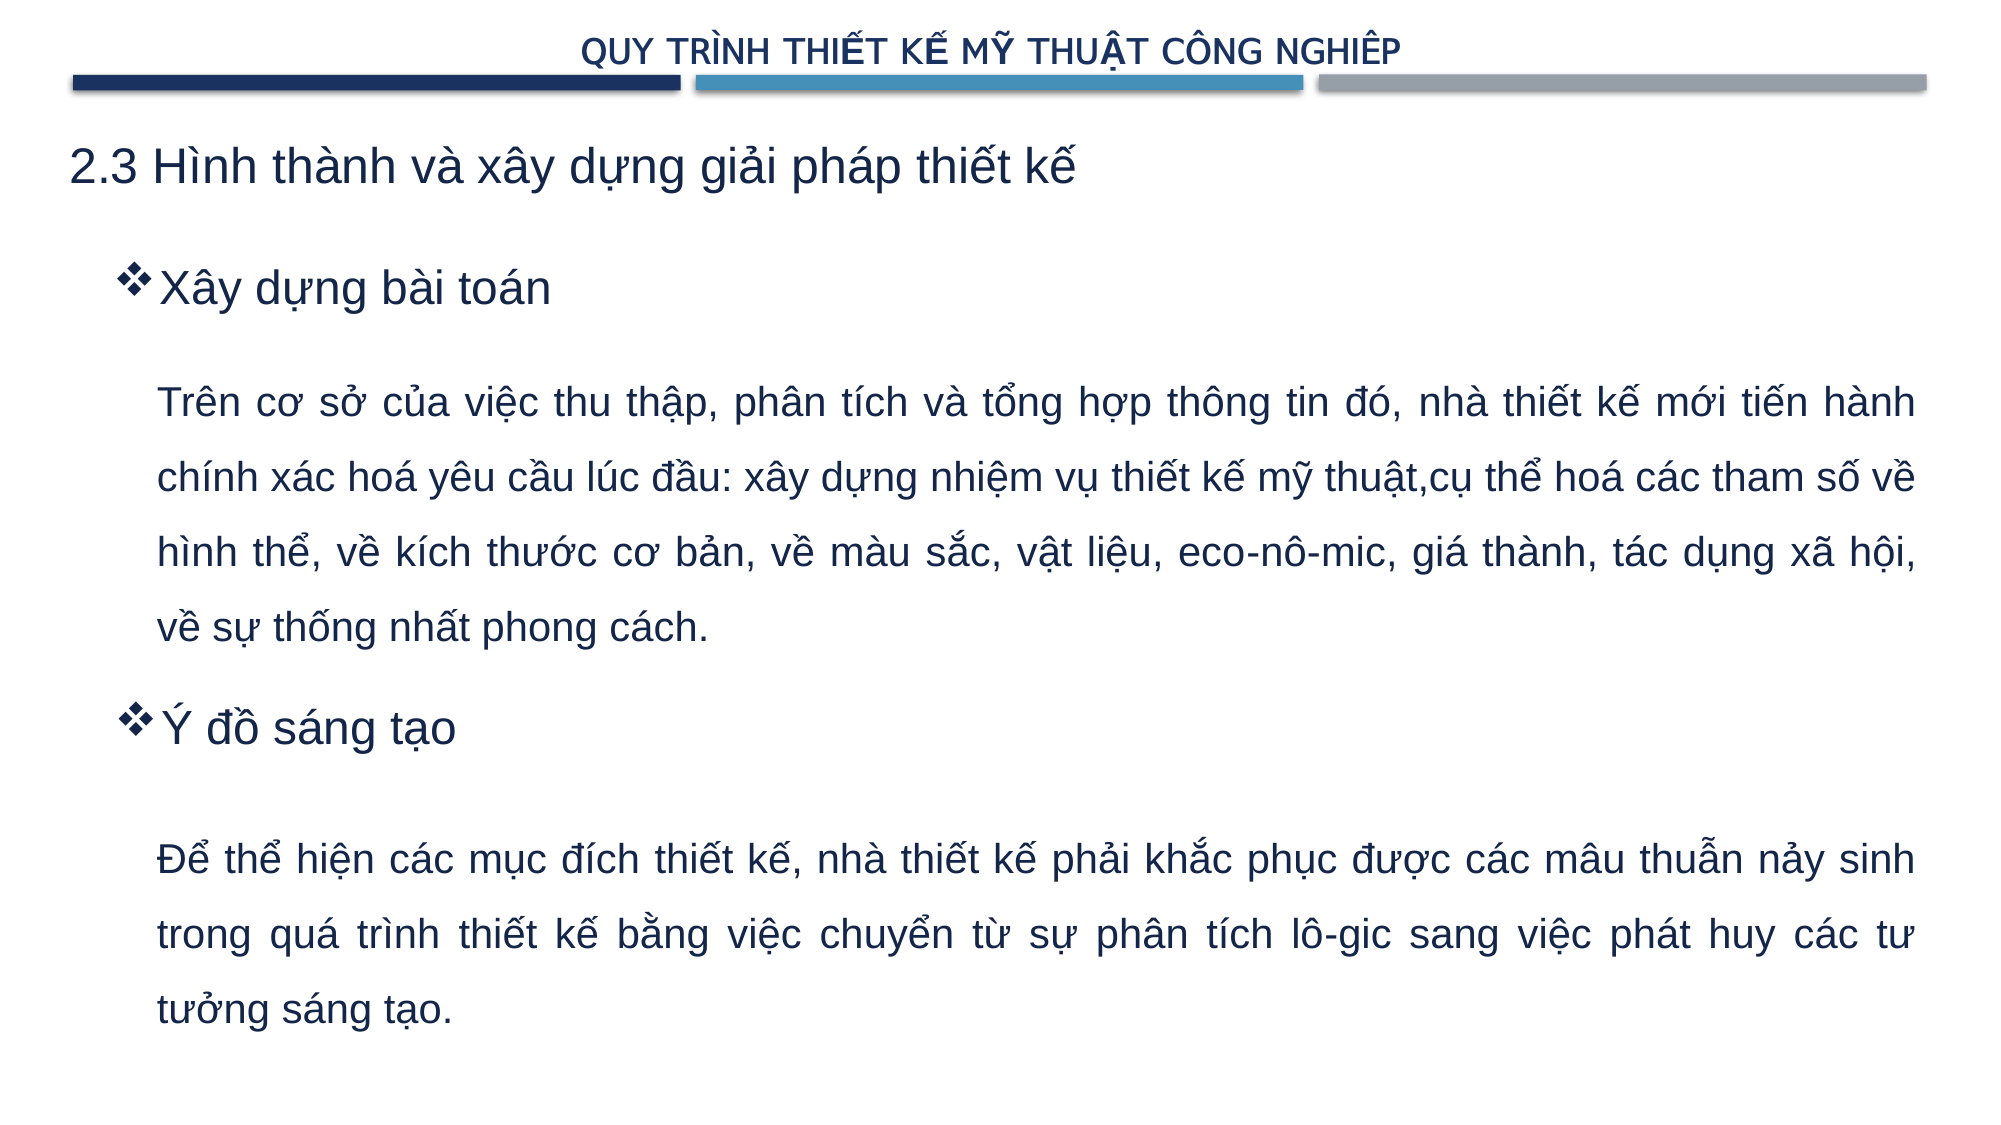

QUY TRÌNH THIẾT KẾ MỸ THUẬT CÔNG NGHIÊP

2.3 Hình thành và xây dựng giải pháp thiết kế
Xây dựng bài toán
Trên cơ sở của việc thu thập, phân tích và tổng hợp thông tin đó, nhà thiết kế mới tiến hành chính xác hoá yêu cầu lúc đầu: xây dựng nhiệm vụ thiết kế mỹ thuật,cụ thể hoá các tham số về hình thể, về kích thước cơ bản, về màu sắc, vật liệu, eco-nô-mic, giá thành, tác dụng xã hội, về sự thống nhất phong cách.
Ý đồ sáng tạo
Để thể hiện các mục đích thiết kế, nhà thiết kế phải khắc phục được các mâu thuẫn nảy sinh trong quá trình thiết kế bằng việc chuyển từ sự phân tích lô-gic sang việc phát huy các tư tưởng sáng tạo.